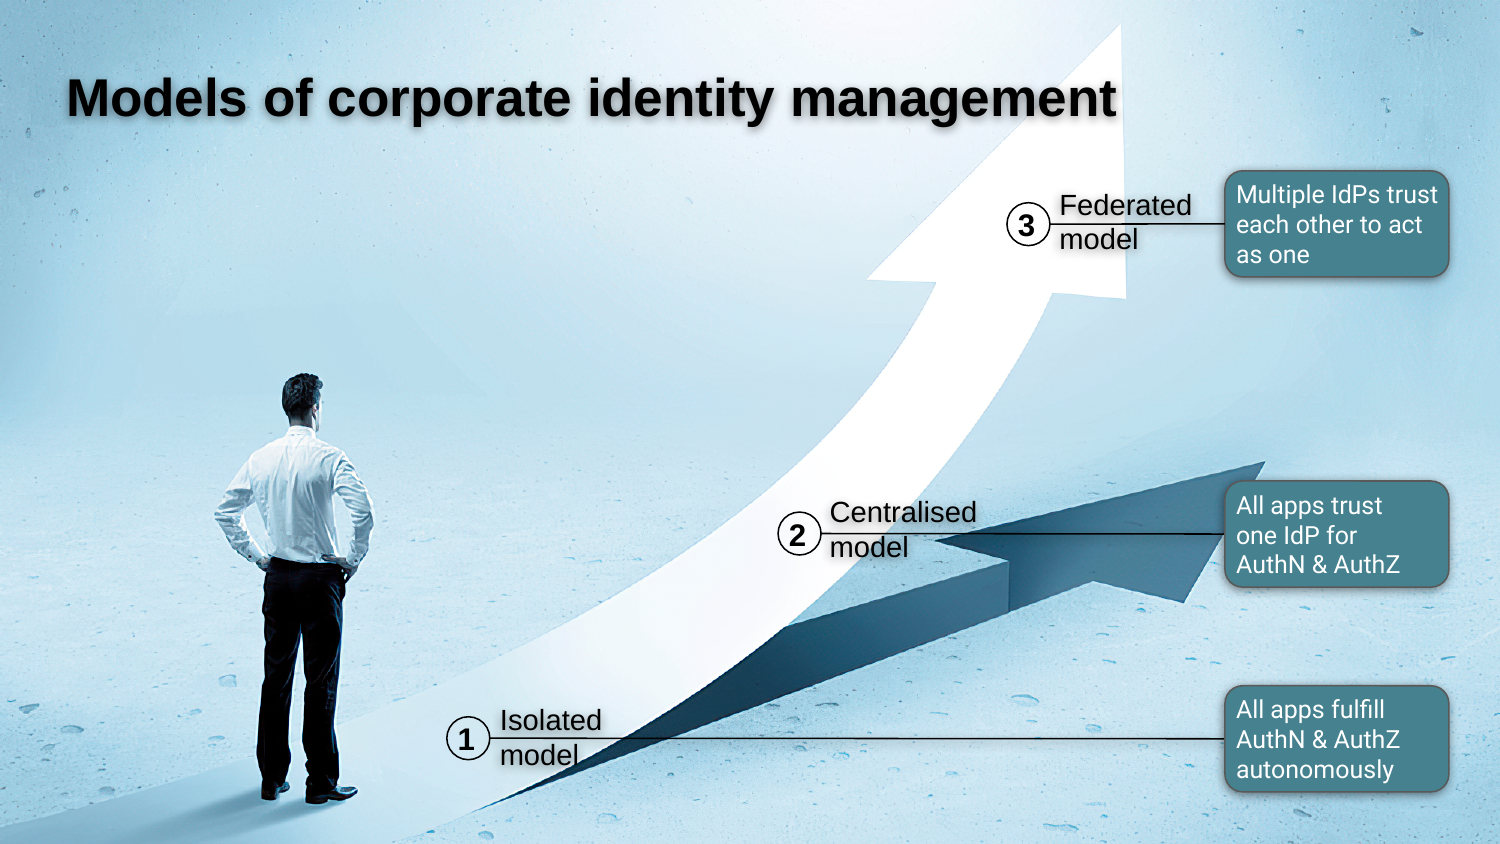

# Models of corporate identity management
Multiple IdPs trust each other to act as one
Federated
model
3
All apps trust
one IdP for
AuthN & AuthZ
Centralised
model
2
All apps fulfill
AuthN & AuthZ
autonomously
Isolated
model
1